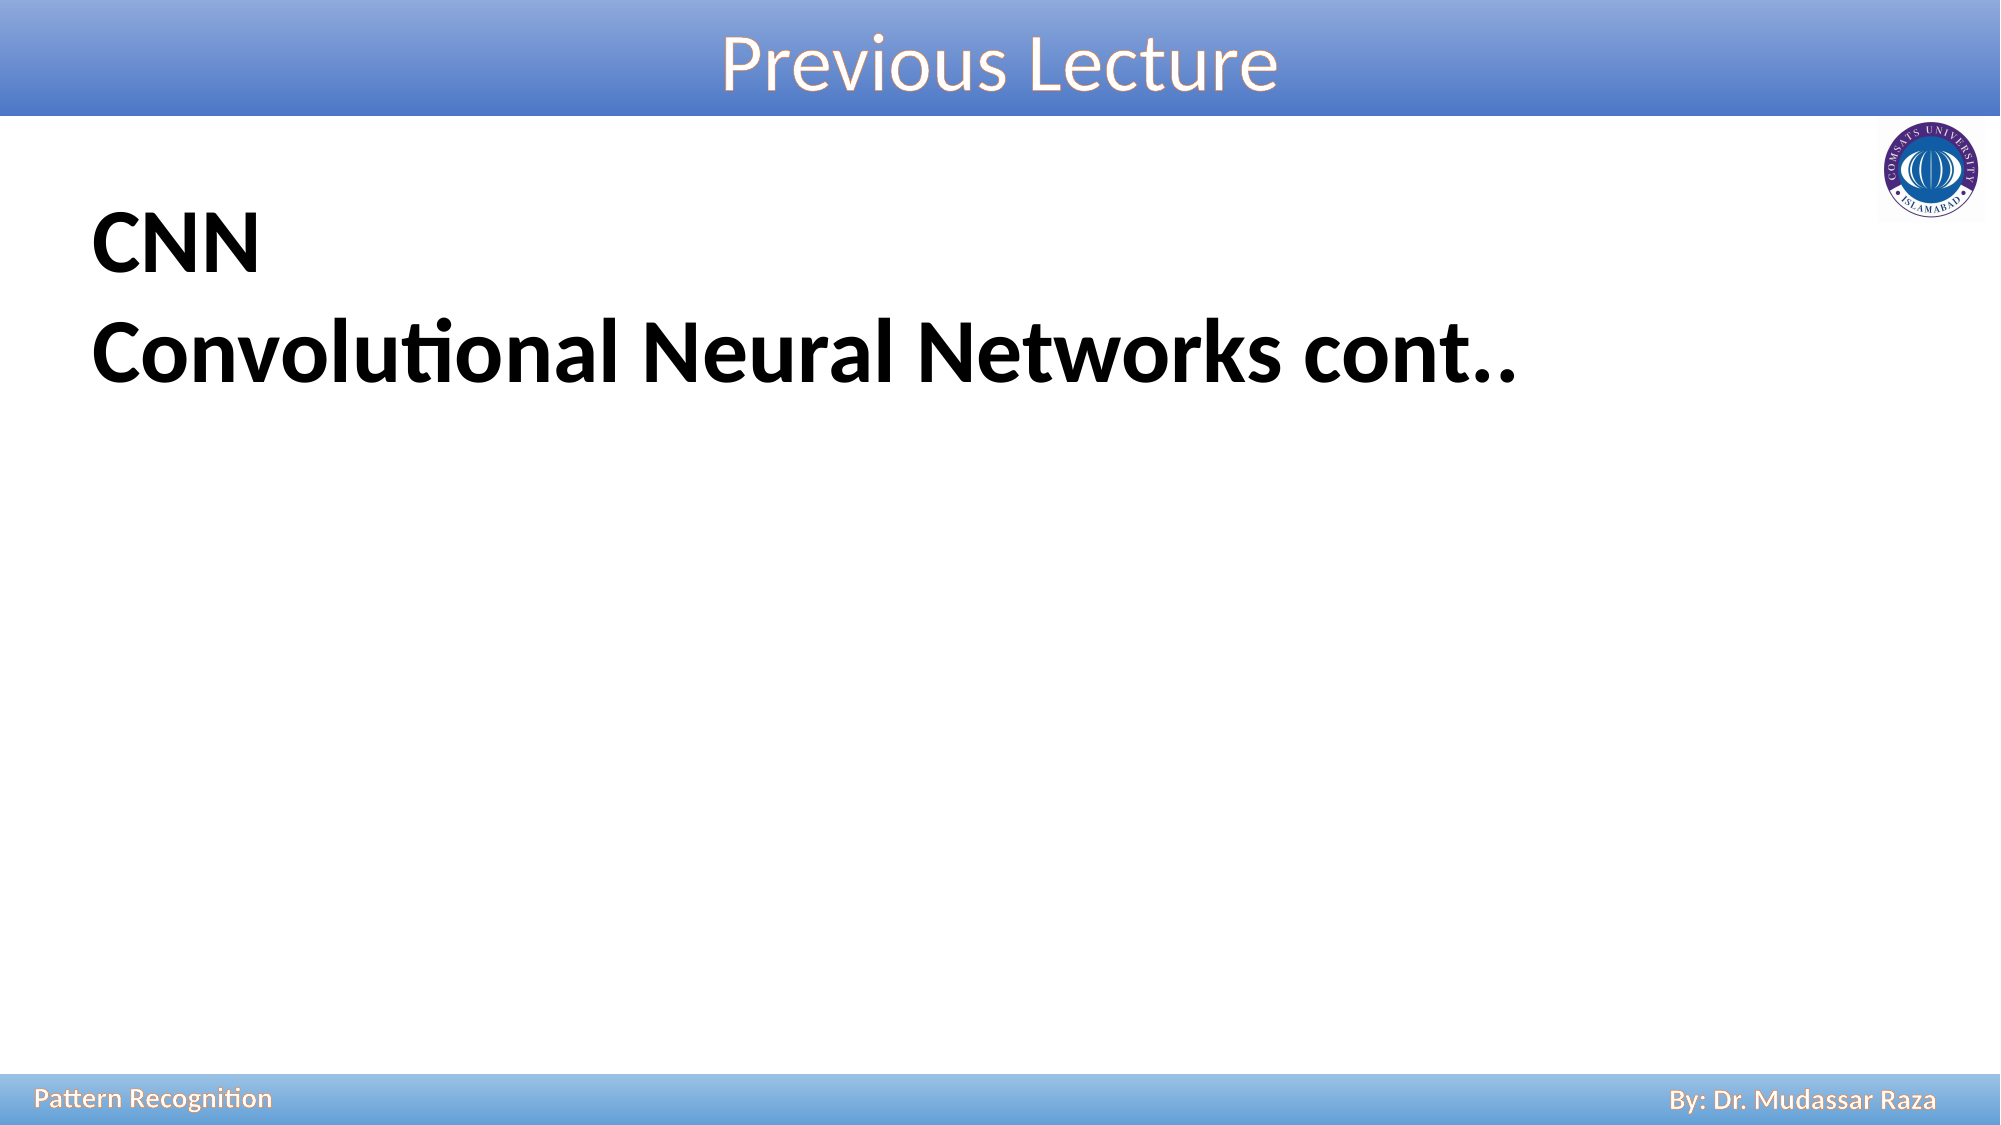

Previous Lecture
CNN
Convolutional Neural Networks cont..